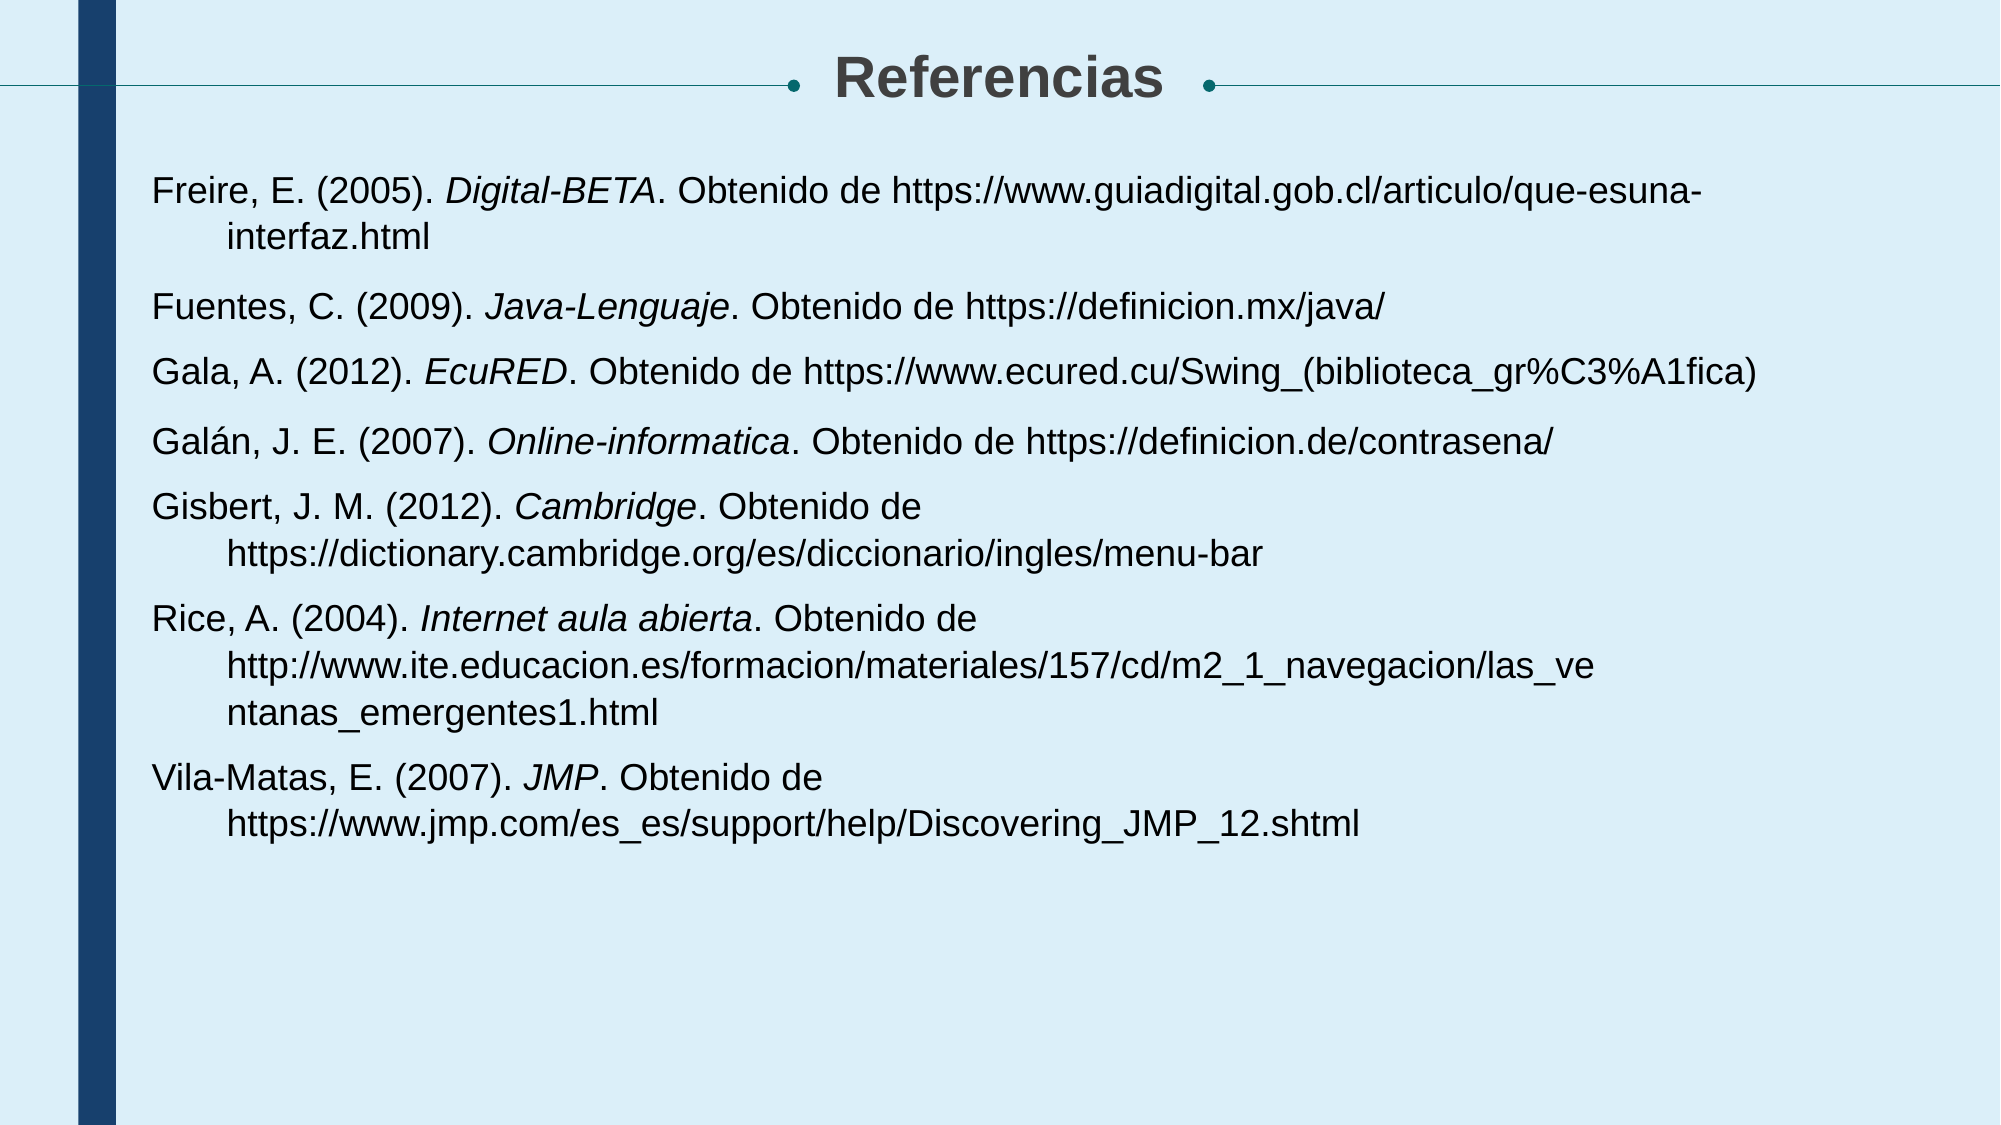

Referencias
Freire, E. (2005). Digital-BETA. Obtenido de https://www.guiadigital.gob.cl/articulo/que-esuna-interfaz.html
Fuentes, C. (2009). Java-Lenguaje. Obtenido de https://definicion.mx/java/
Gala, A. (2012). EcuRED. Obtenido de https://www.ecured.cu/Swing_(biblioteca_gr%C3%A1fica)
Galán, J. E. (2007). Online-informatica. Obtenido de https://definicion.de/contrasena/
Gisbert, J. M. (2012). Cambridge. Obtenido de https://dictionary.cambridge.org/es/diccionario/ingles/menu-bar
Rice, A. (2004). Internet aula abierta. Obtenido de http://www.ite.educacion.es/formacion/materiales/157/cd/m2_1_navegacion/las_ve ntanas_emergentes1.html
Vila-Matas, E. (2007). JMP. Obtenido de https://www.jmp.com/es_es/support/help/Discovering_JMP_12.shtml